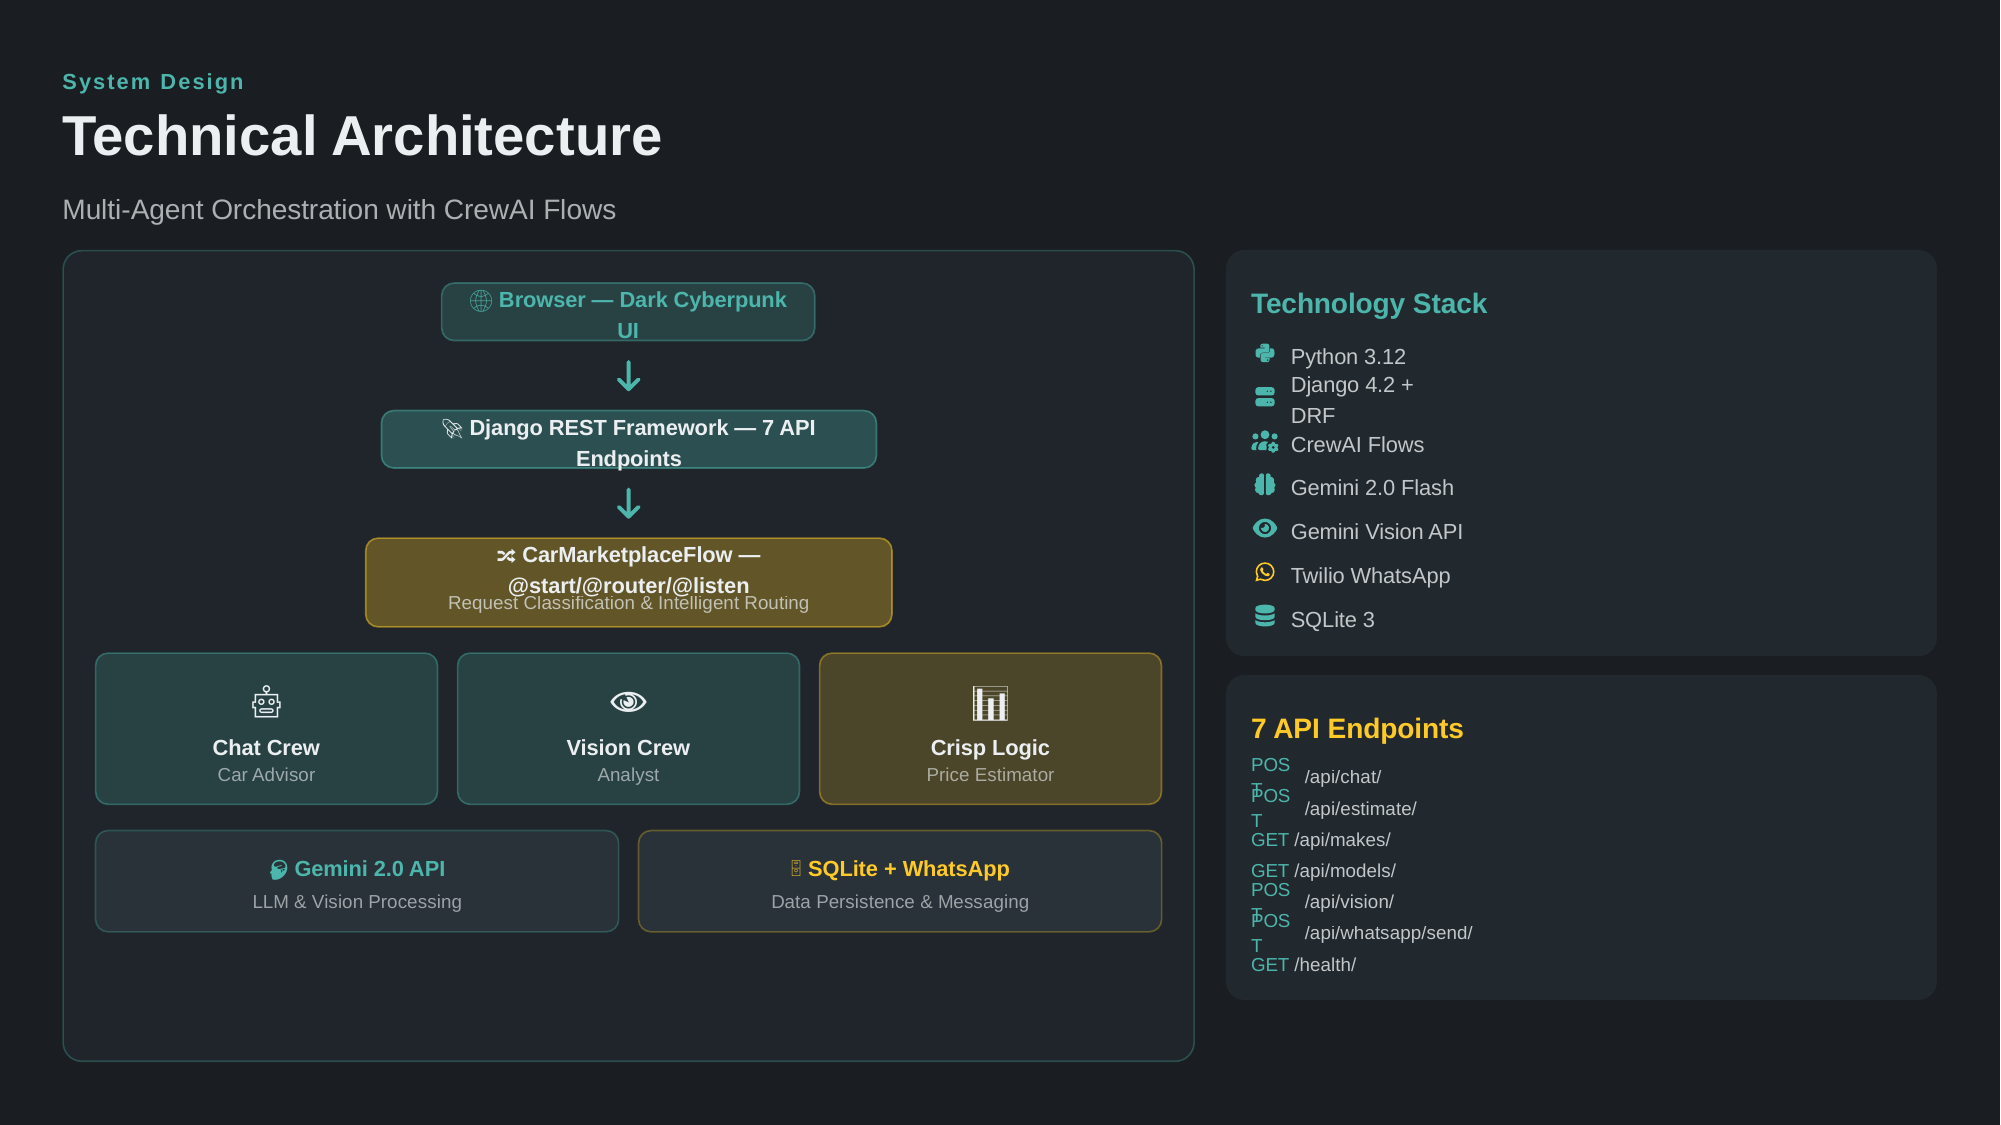

System Design
Technical Architecture
Multi-Agent Orchestration with CrewAI Flows

Technology Stack

🌐 Browser — Dark Cyberpunk UI
Python 3.12

Django 4.2 + DRF

🚀 Django REST Framework — 7 API Endpoints
CrewAI Flows

Gemini 2.0 Flash

Gemini Vision API

🔀 CarMarketplaceFlow — @start/@router/@listen
Twilio WhatsApp

Request Classification & Intelligent Routing
SQLite 3

🤖
👁️
📊

7 API Endpoints
Chat Crew
Vision Crew
Crisp Logic
Car Advisor
Analyst
Price Estimator
POST
/api/chat/
POST
/api/estimate/
GET
/api/makes/

🧠 Gemini 2.0 API
🗄️ SQLite + WhatsApp
GET
/api/models/
POST
/api/vision/
LLM & Vision Processing
Data Persistence & Messaging
POST
/api/whatsapp/send/
GET
/health/